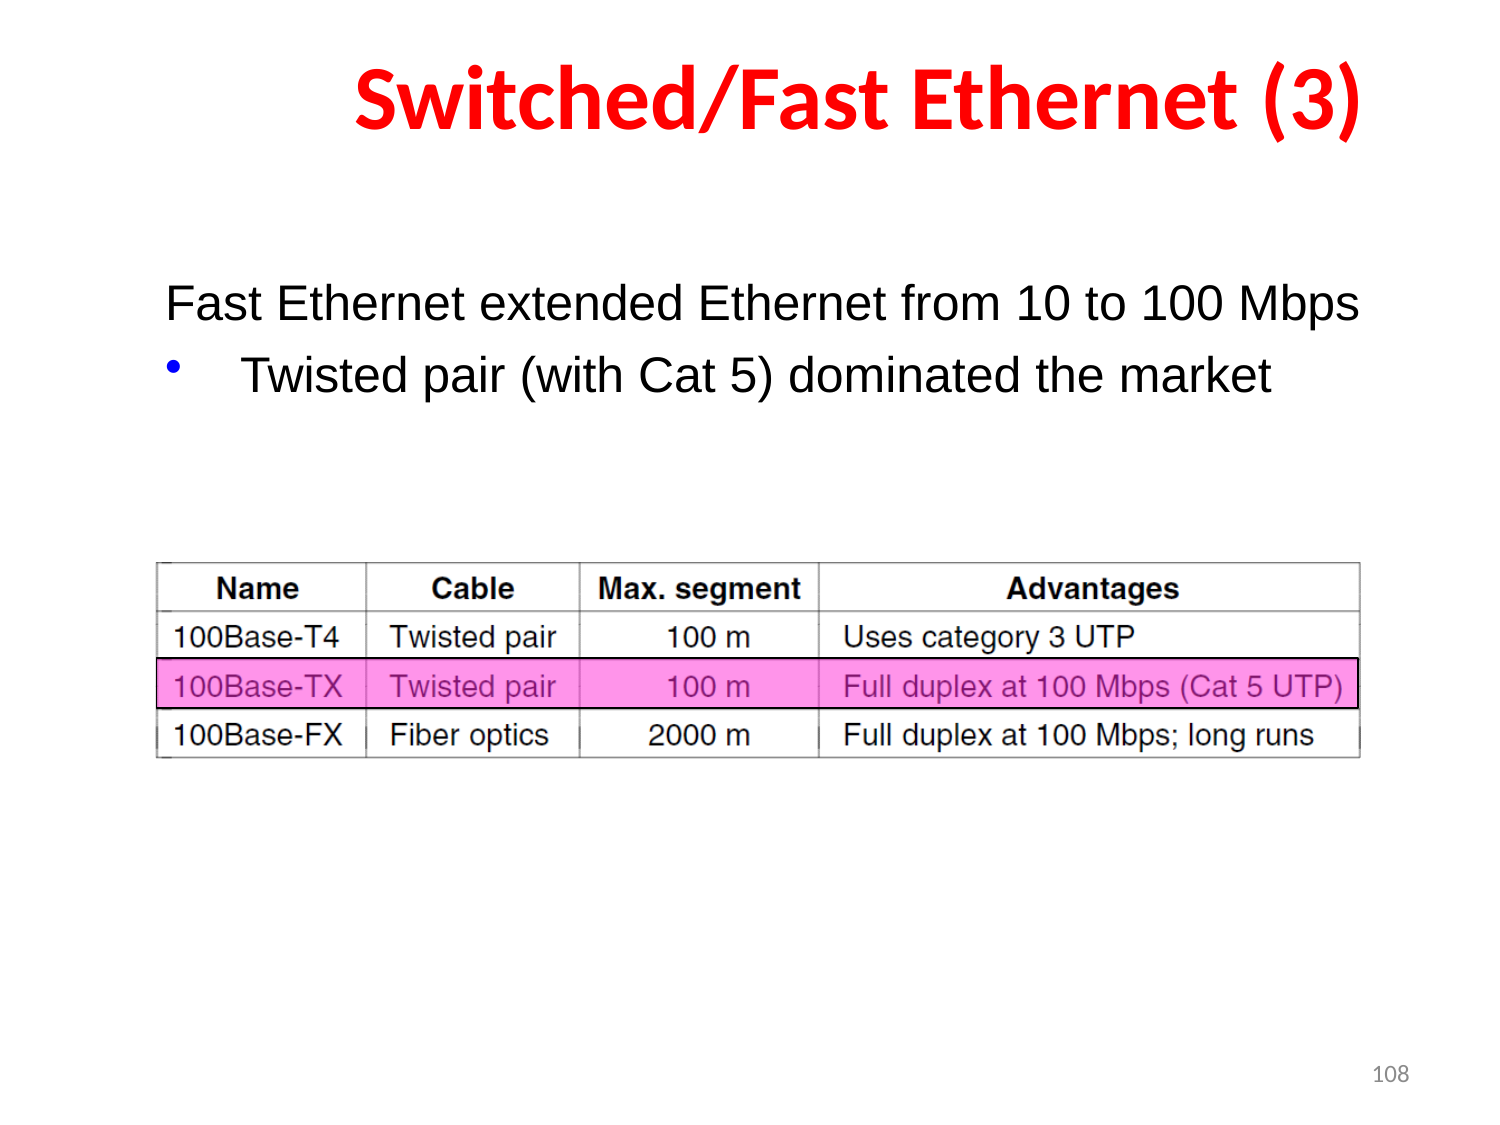

# Switched/Fast Ethernet (3)
Fast Ethernet extended Ethernet from 10 to 100 Mbps
Twisted pair (with Cat 5) dominated the market

108